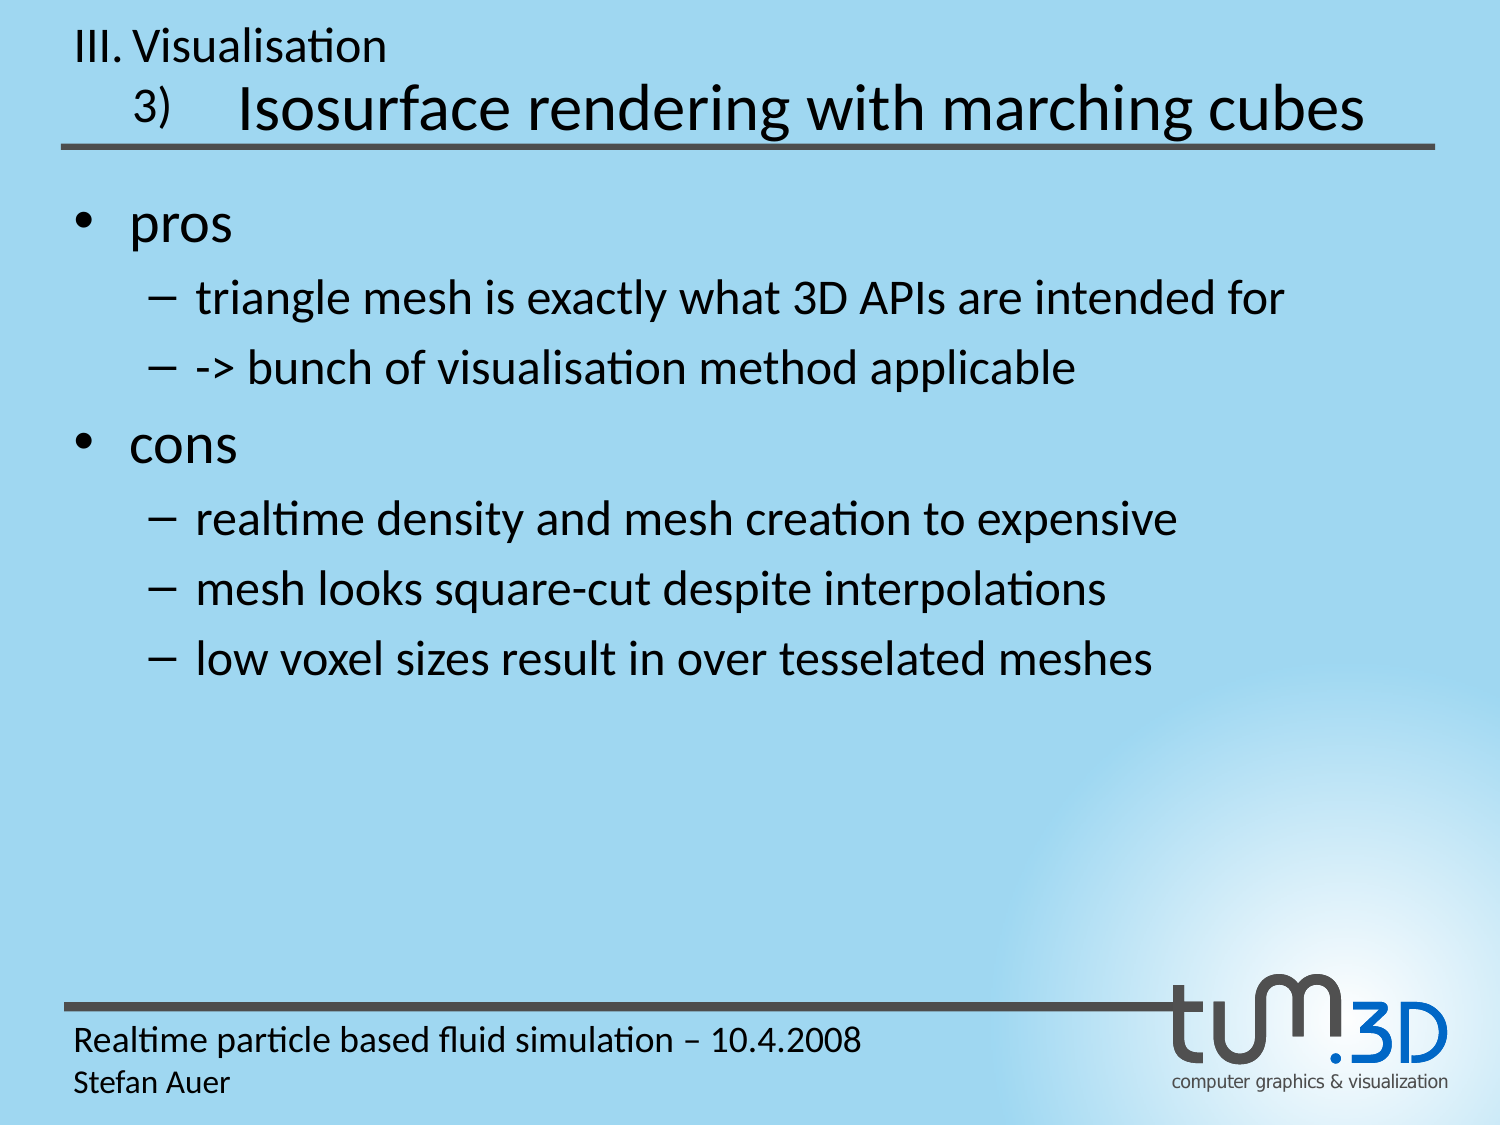

III.
Visualisation
Isosurface rendering with marching cubes
3)
pros
triangle mesh is exactly what 3D APIs are intended for
-> bunch of visualisation method applicable
cons
realtime density and mesh creation to expensive
mesh looks square-cut despite interpolations
low voxel sizes result in over tesselated meshes